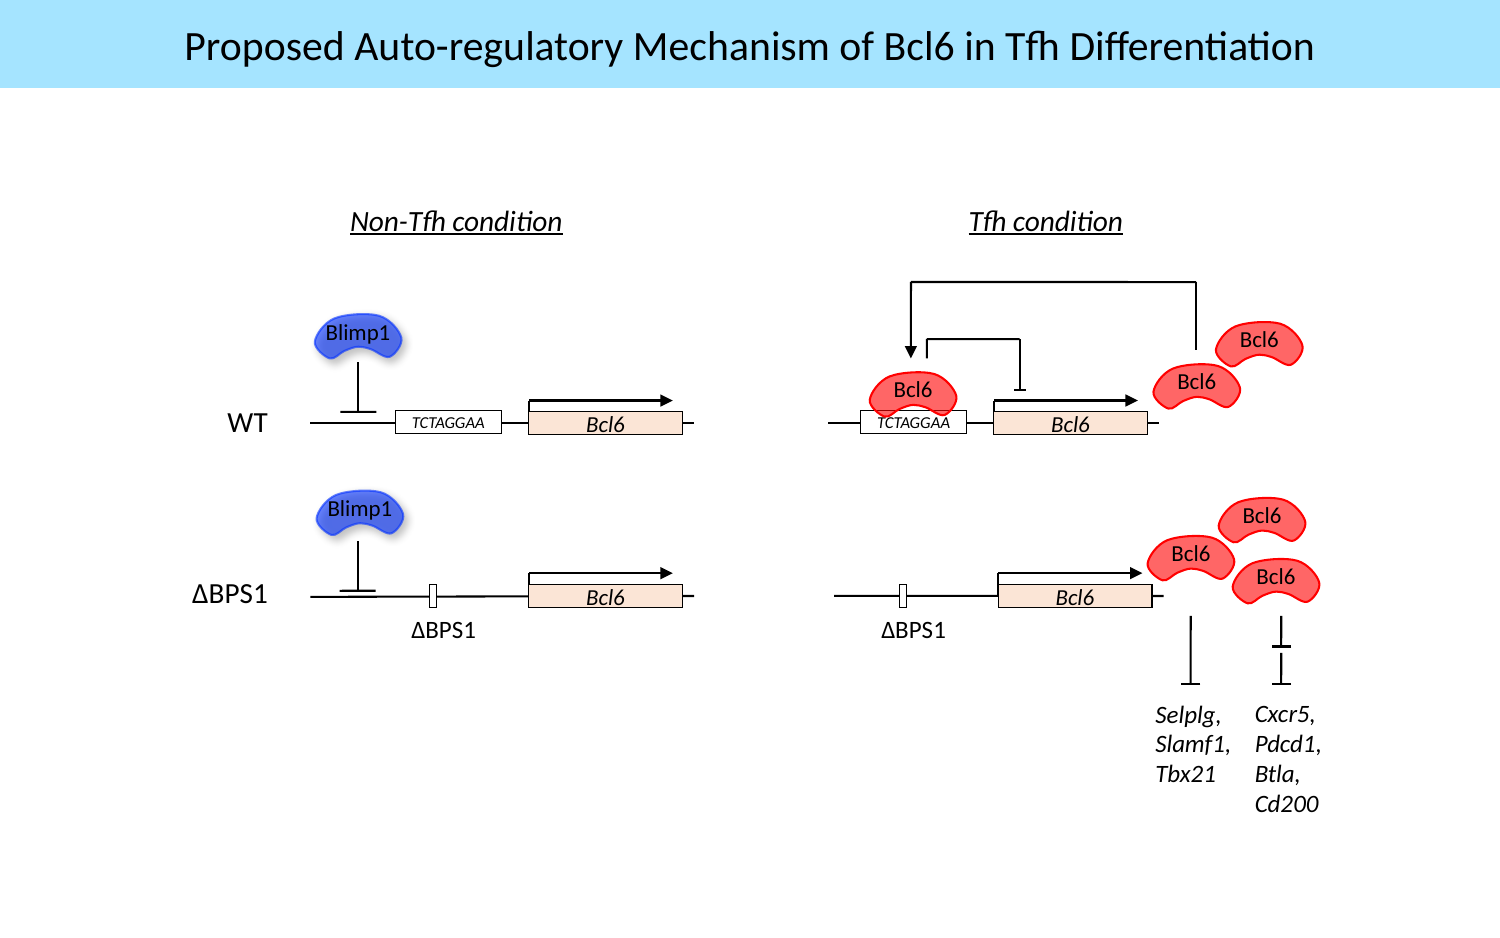

Proposed Auto-regulatory Mechanism of Bcl6 in Tfh Differentiation
Non-Tfh condition
Tfh condition
Blimp1

Bcl6

Bcl6

Bcl6

WT
TCTAGGAA
Bcl6
TCTAGGAA
Bcl6
Blimp1

Bcl6

Bcl6

Bcl6

ΔBPS1
Bcl6

ΔBPS1
Bcl6

ΔBPS1
Selplg,
Slamf1,
Tbx21
Cxcr5,
Pdcd1,
Btla,
Cd200